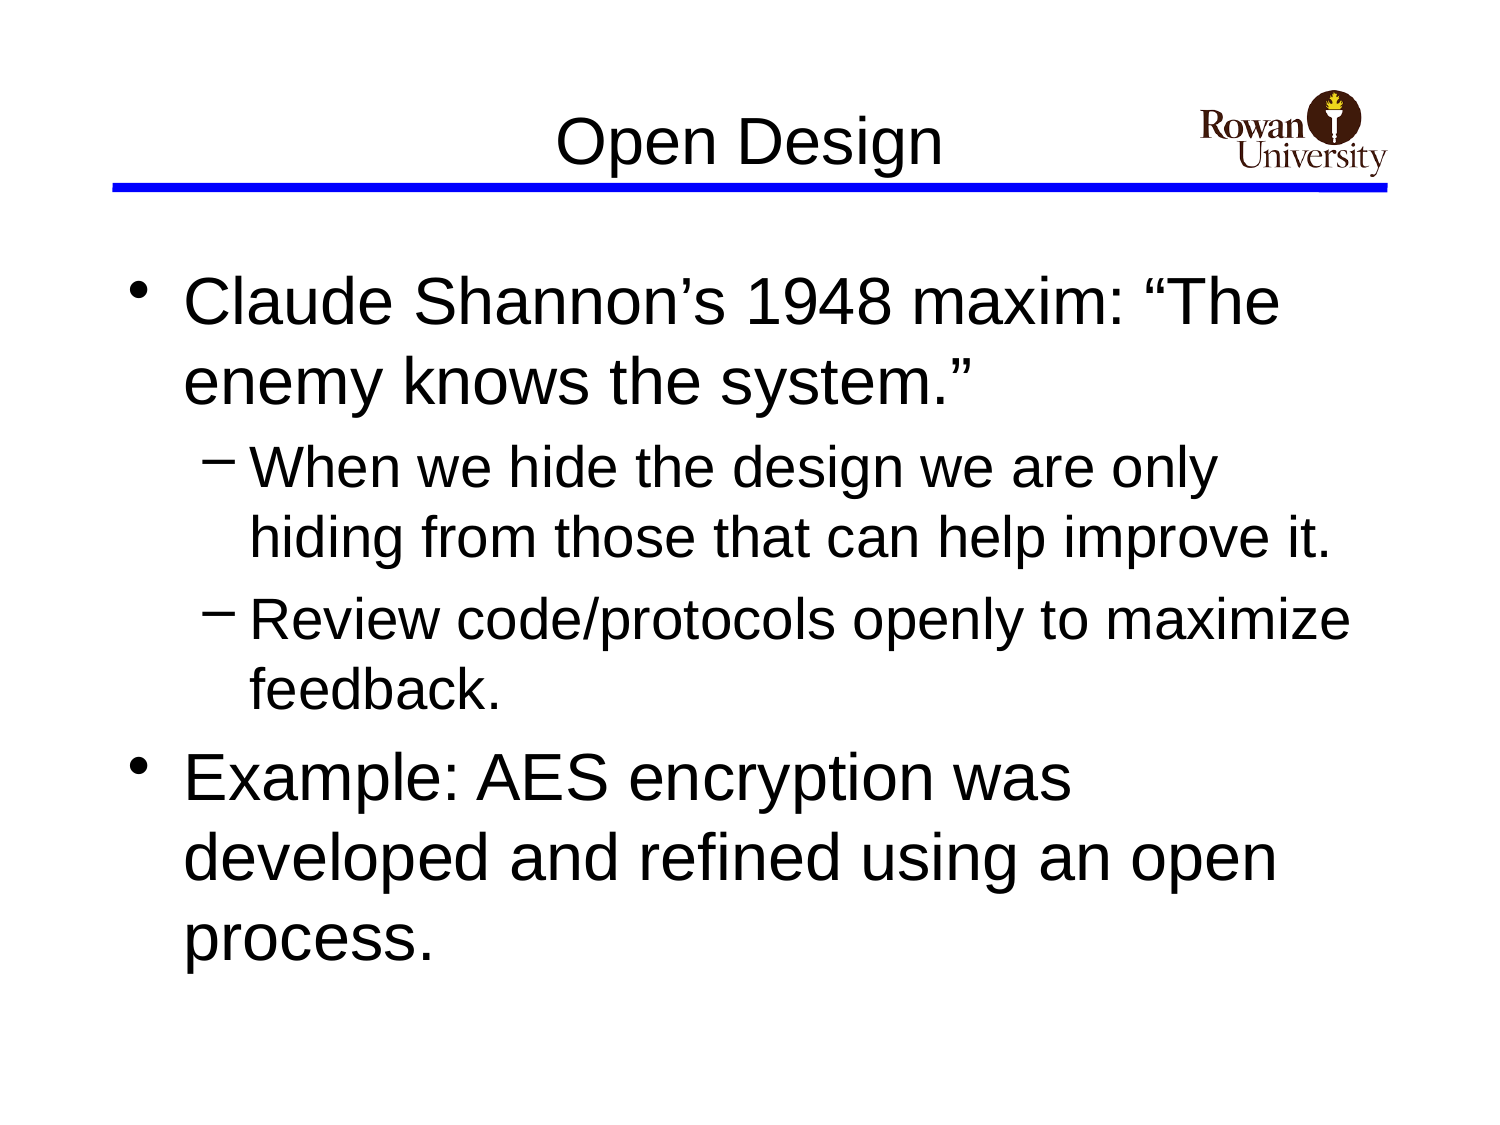

# Open Design
Claude Shannon’s 1948 maxim: “The enemy knows the system.”
When we hide the design we are only hiding from those that can help improve it.
Review code/protocols openly to maximize feedback.
Example: AES encryption was developed and refined using an open process.